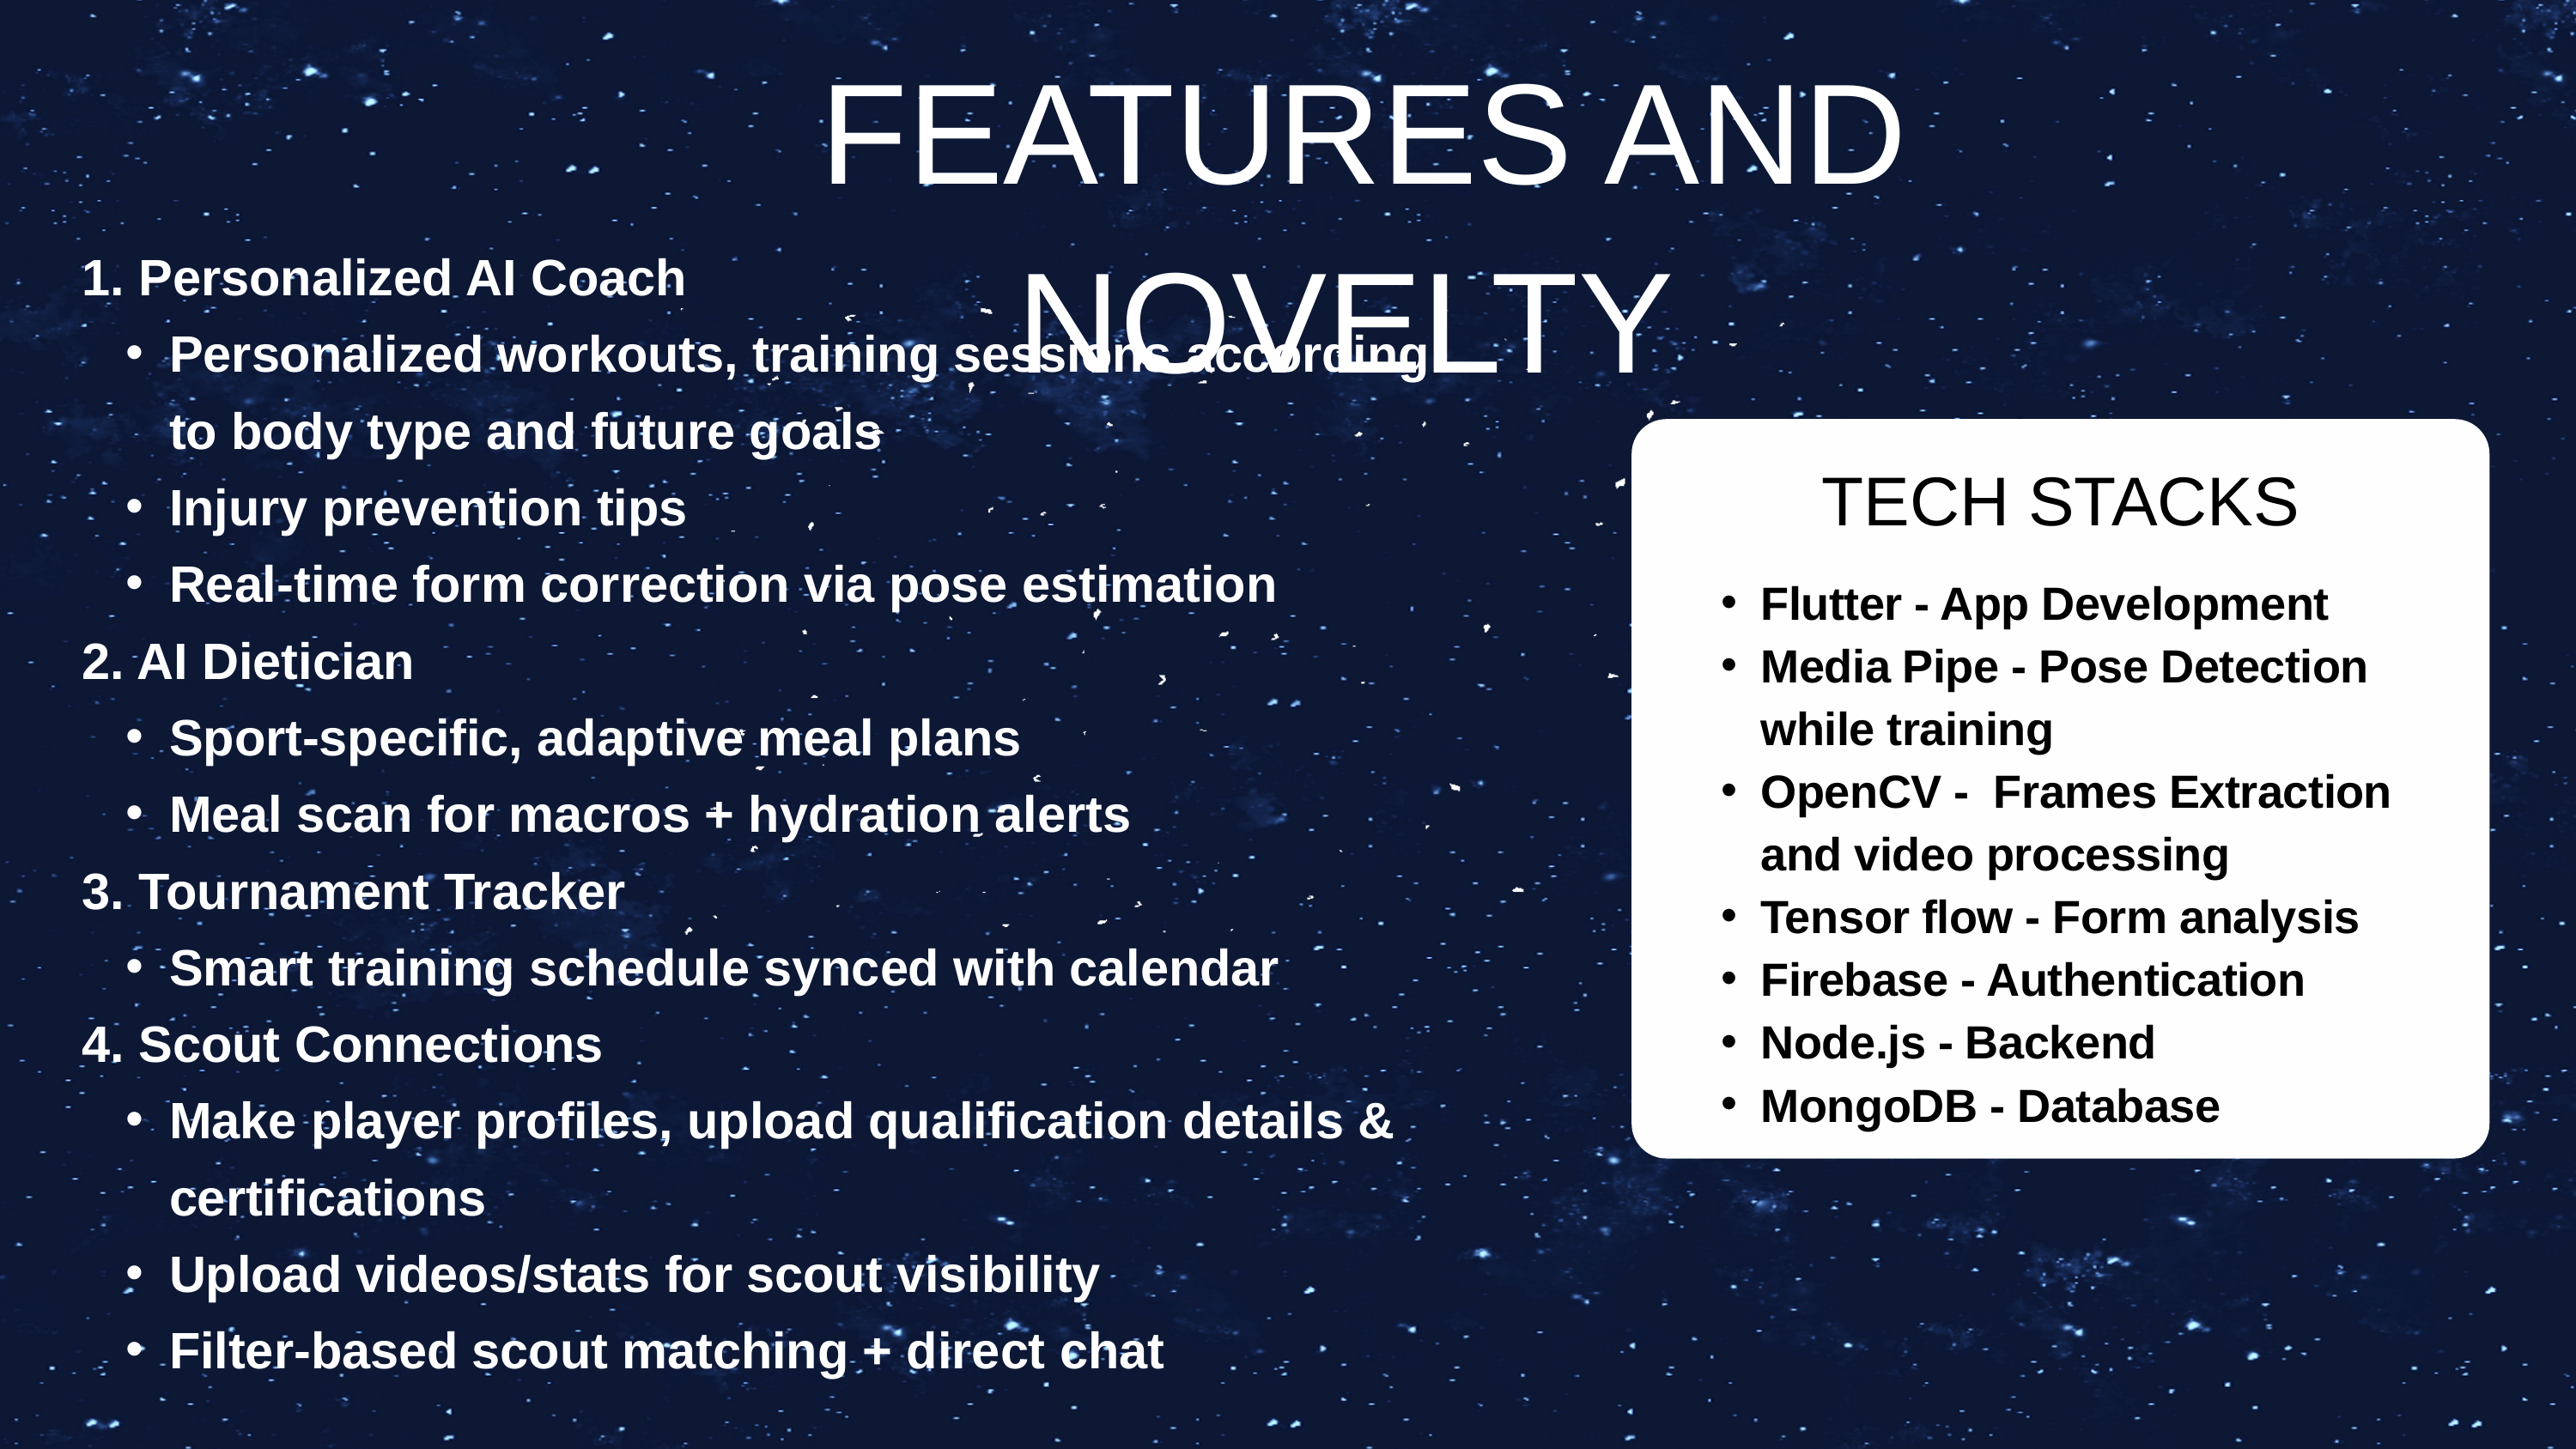

FEATURES AND NOVELTY
1. Personalized AI Coach
Personalized workouts, training sessions according to body type and future goals
Injury prevention tips
Real-time form correction via pose estimation
2. AI Dietician
Sport-specific, adaptive meal plans
Meal scan for macros + hydration alerts
3. Tournament Tracker
Smart training schedule synced with calendar
4. Scout Connections
Make player profiles, upload qualification details & certifications
Upload videos/stats for scout visibility
Filter-based scout matching + direct chat

TECH STACKS
Flutter - App Development
Media Pipe - Pose Detection while training
OpenCV -  Frames Extraction and video processing
Tensor flow - Form analysis
Firebase - Authentication
Node.js - Backend
MongoDB - Database